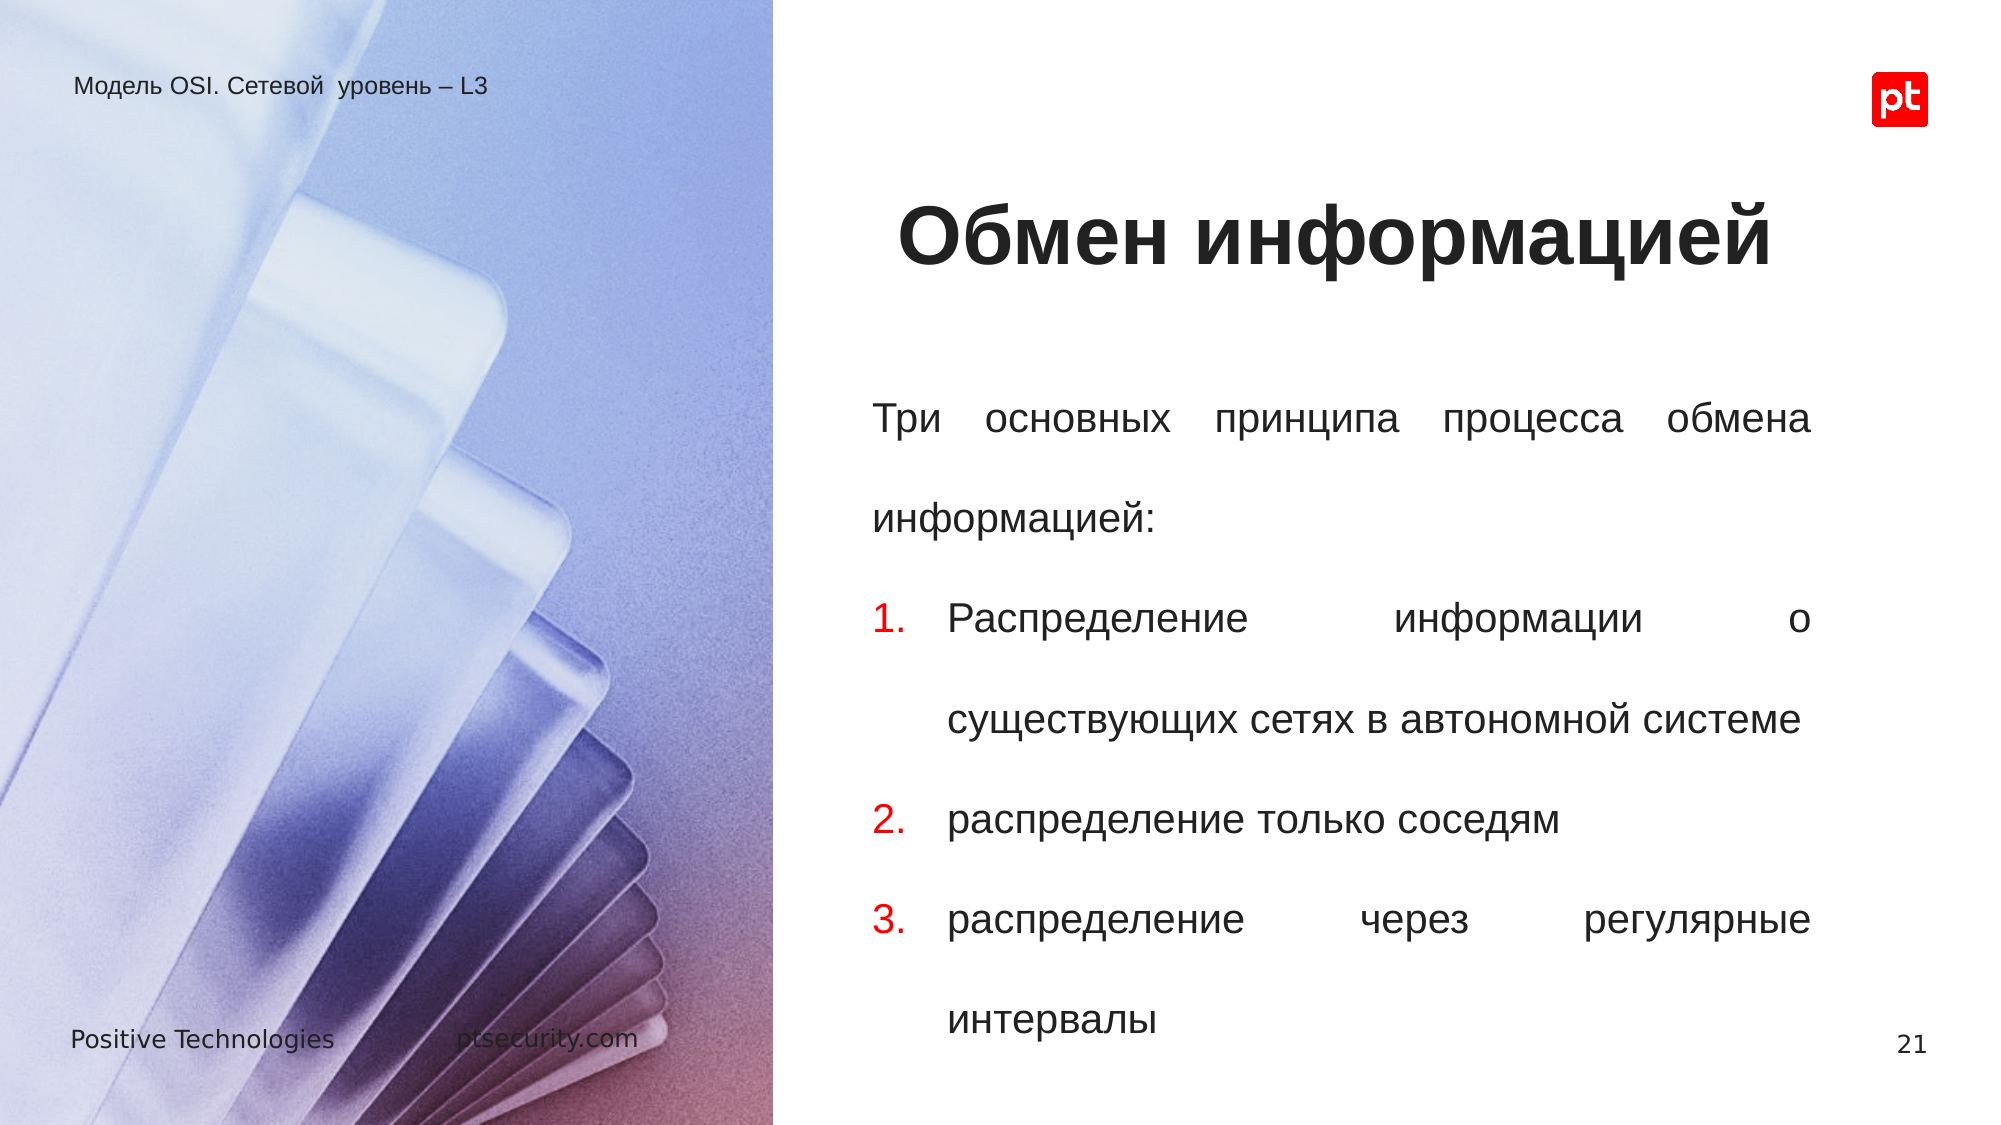

Модель OSI. Сетевой  уровень – L3
# Обмен информацией
Три основных принципа процесса обмена информацией:
Распределение информации о существующих сетях в автономной системе
распределение только соседям
распределение через регулярные интервалы
21